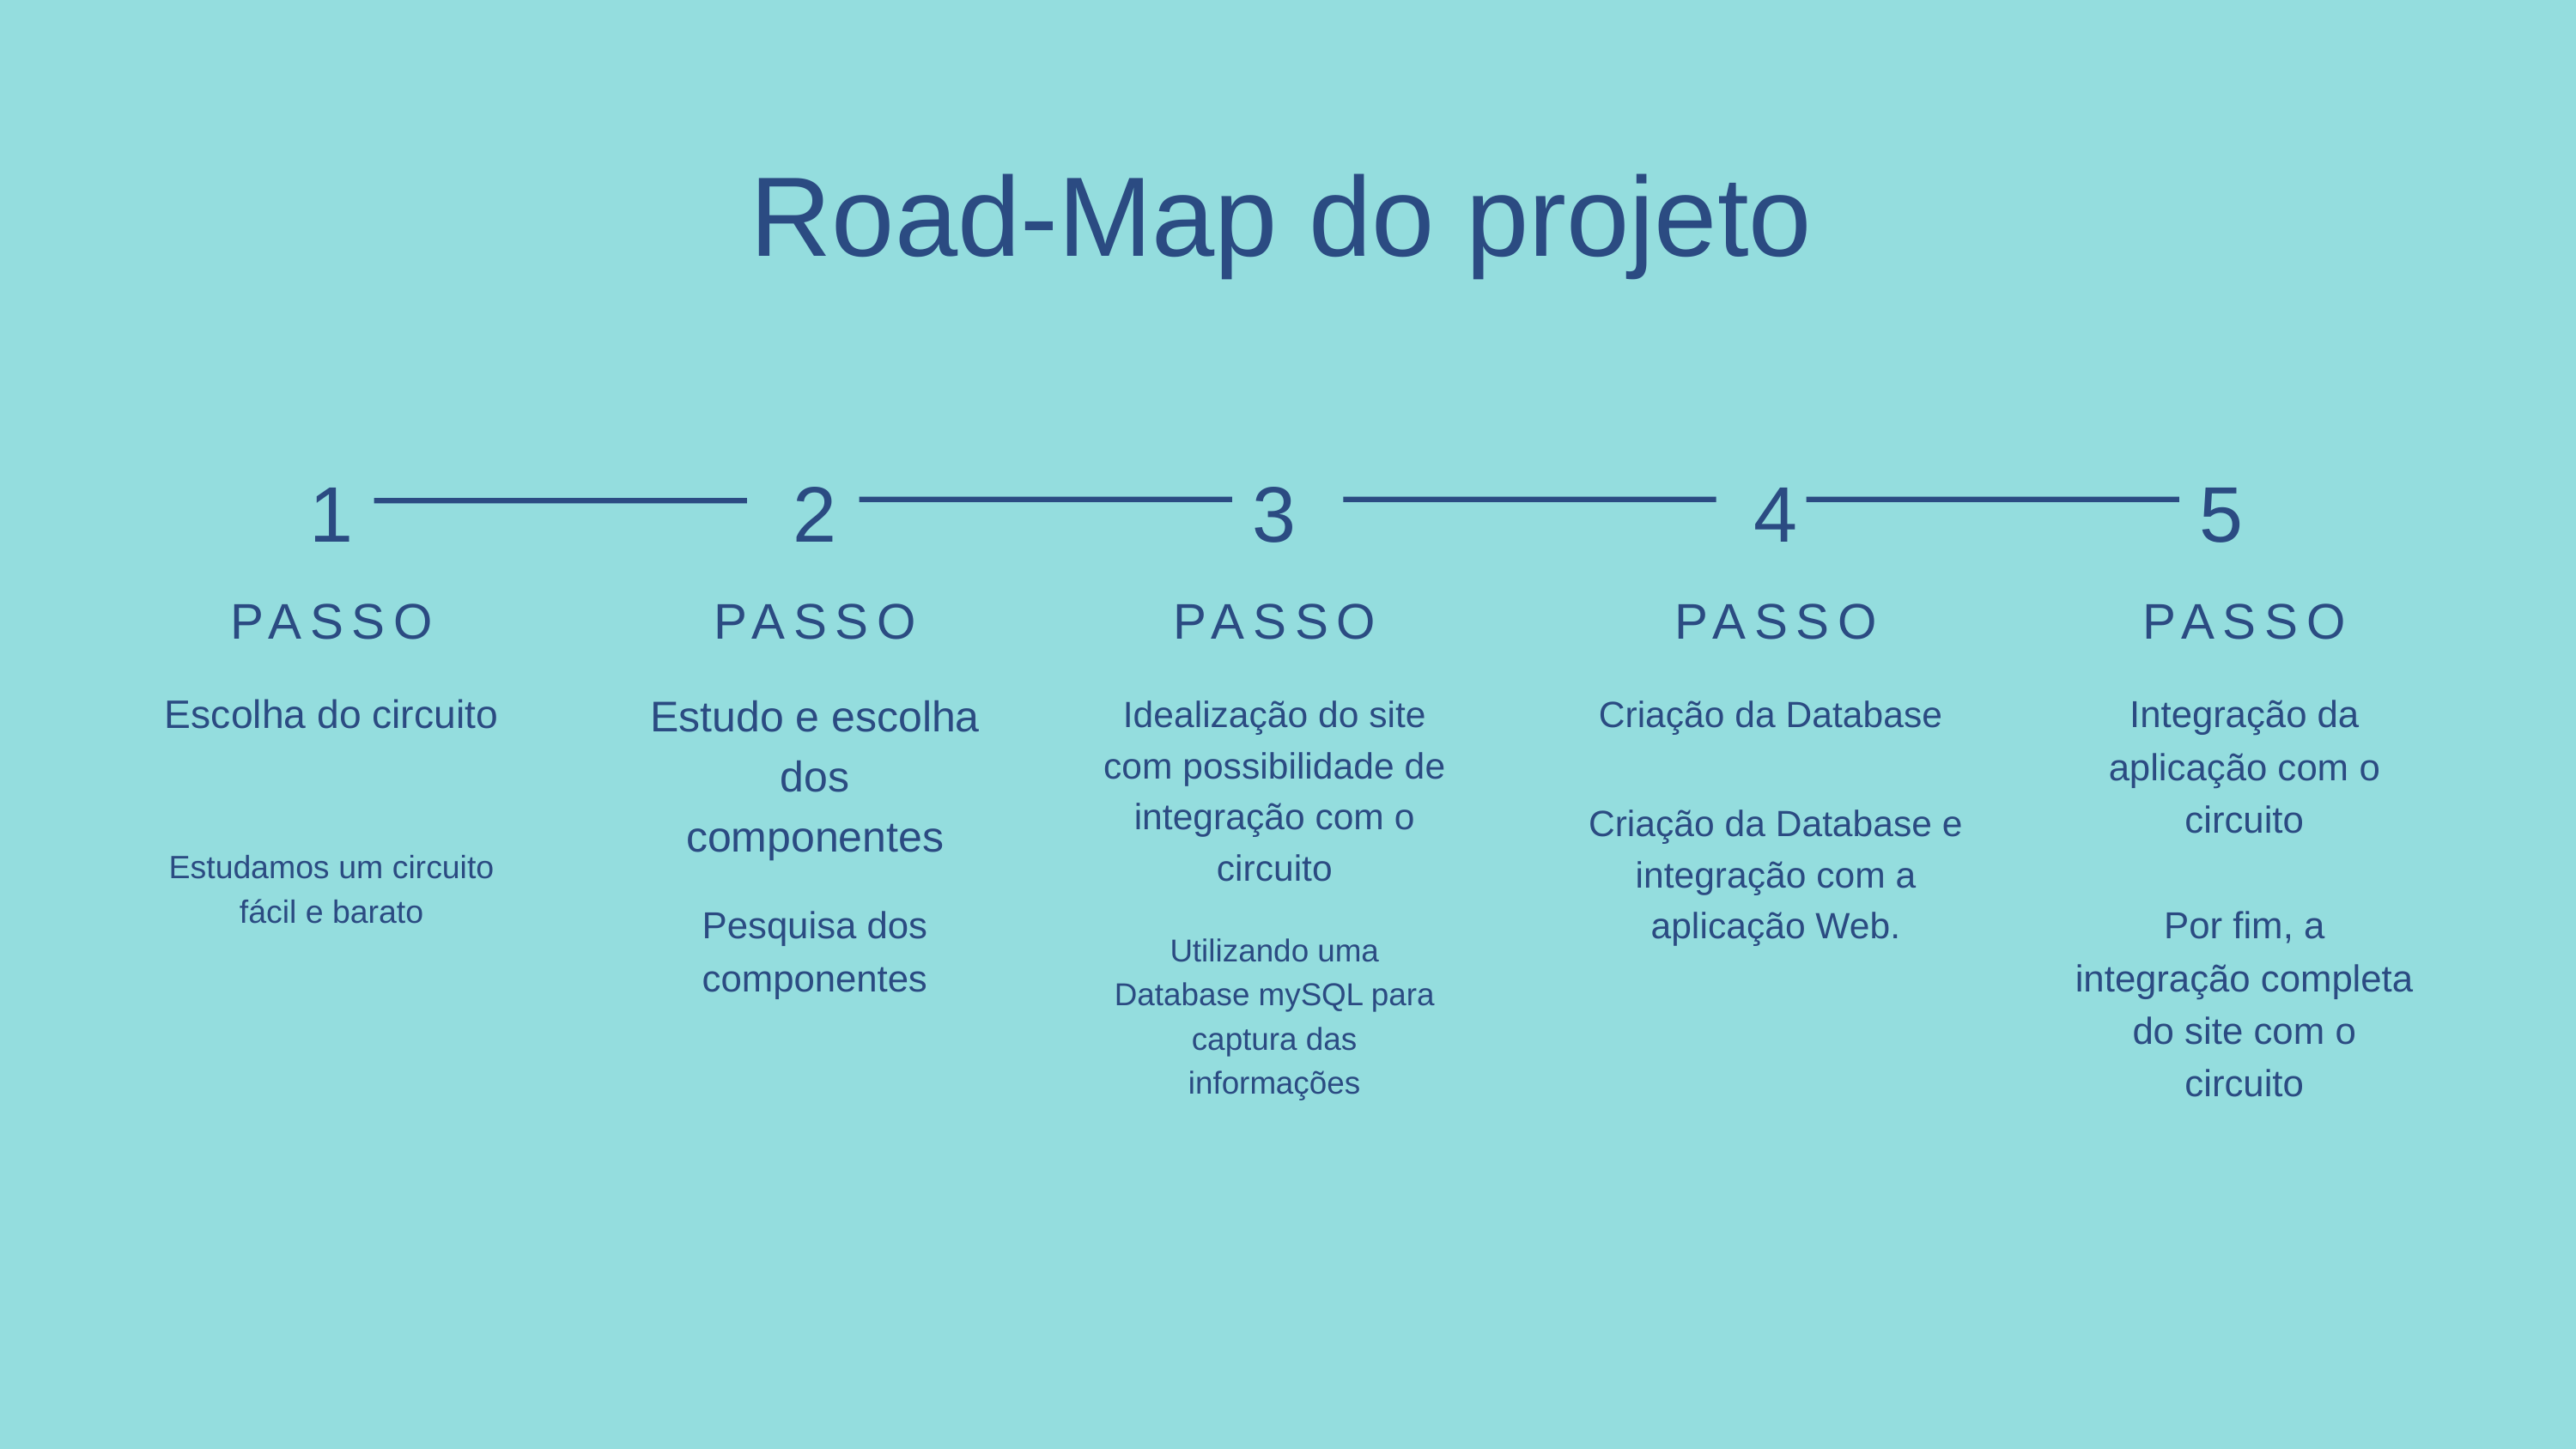

Road-Map do projeto
1
2
3
4
5

PASSO
Escolha do circuito
Estudamos um circuito fácil e barato
PASSO
Estudo e escolha dos componentes
Pesquisa dos componentes
PASSO
Idealização do site com possibilidade de integração com o circuito
Utilizando uma Database mySQL para captura das informações
PASSO
Criação da Database
Criação da Database e integração com a aplicação Web.
PASSO
Integração da aplicação com o circuito
Por fim, a integração completa do site com o circuito